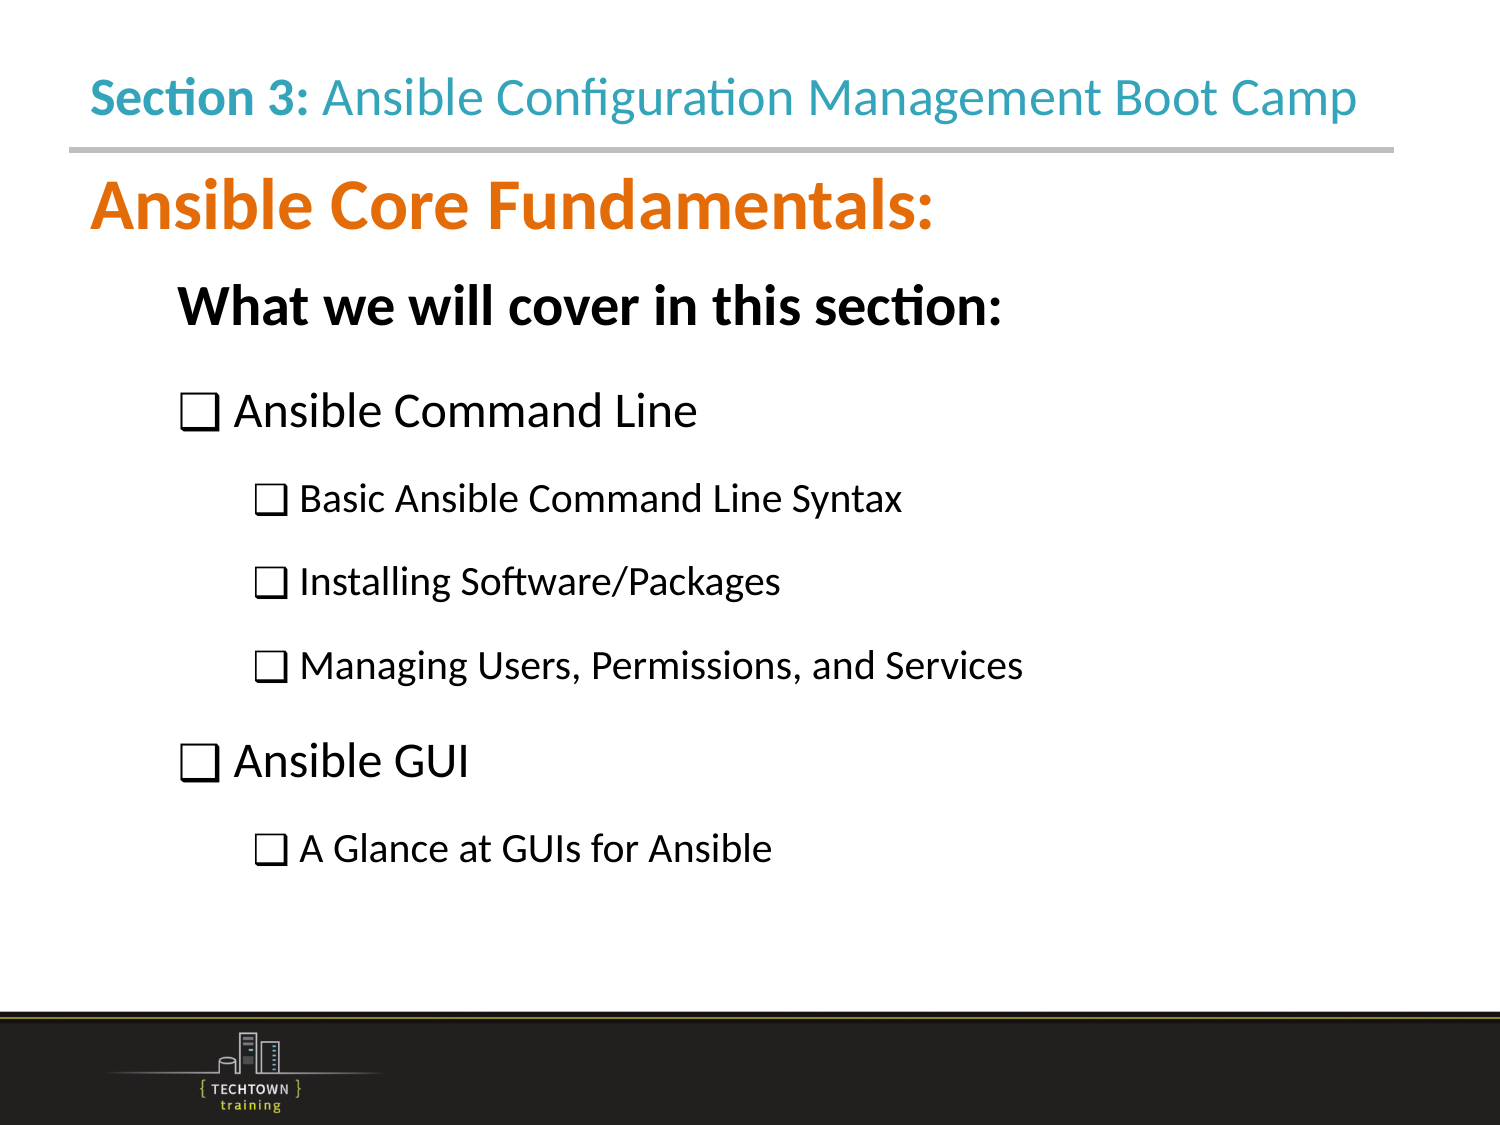

Section 3: Ansible Configuration Management Boot Camp
# Ansible Core Fundamentals:
What we will cover in this section:
Ansible Command Line
Basic Ansible Command Line Syntax
Installing Software/Packages
Managing Users, Permissions, and Services
Ansible GUI
A Glance at GUIs for Ansible